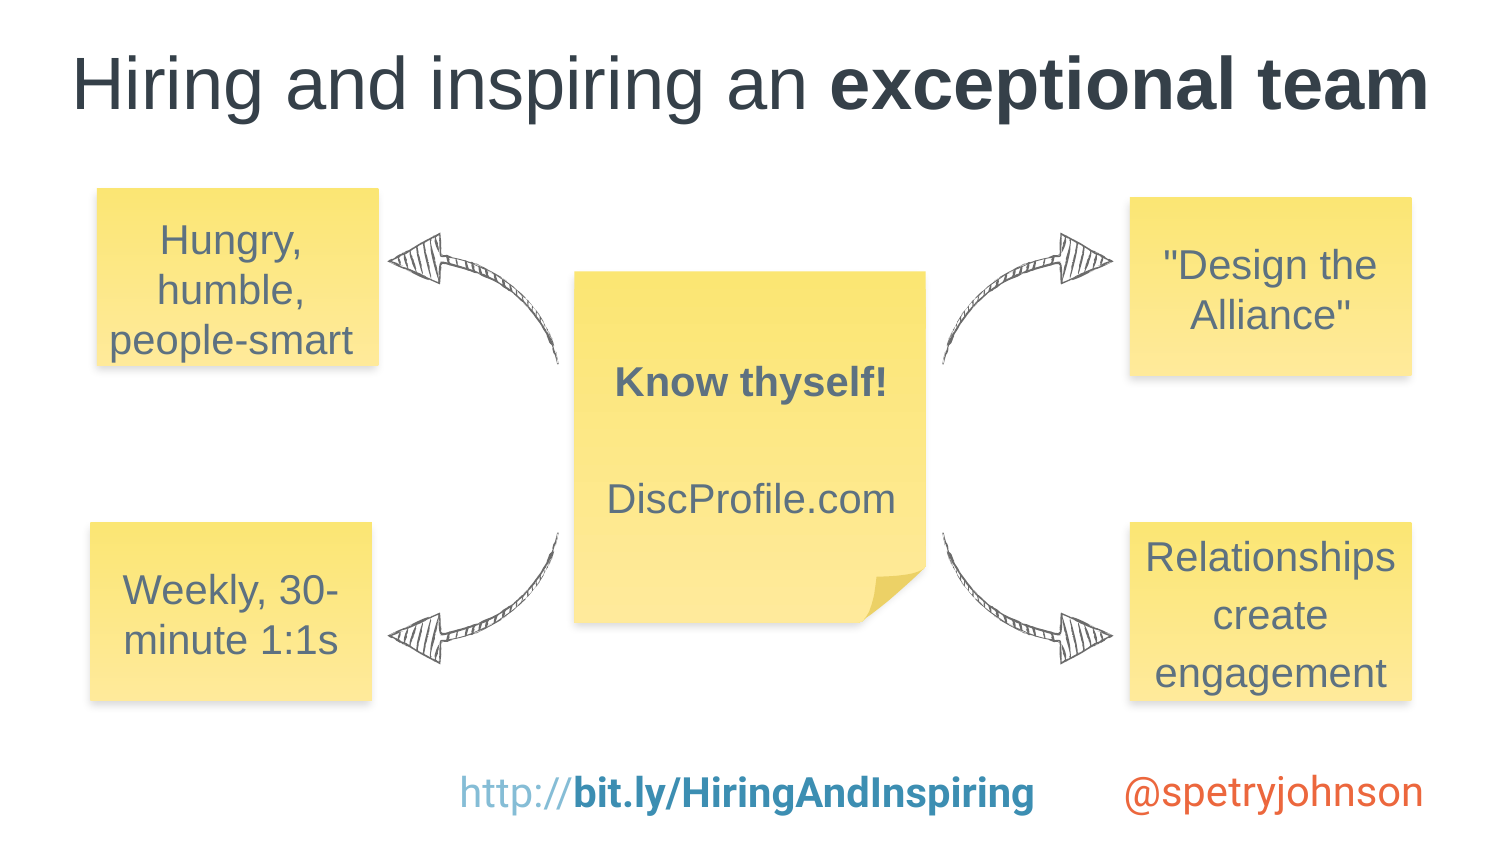

# Hiring and inspiring an exceptional team

Hungry, humble, people-smart
"Design the Alliance"

Know thyself!

DiscProfile.com

Weekly, 30-minute 1:1s
Relationships
create
engagement
@spetryjohnson
http://bit.ly/HiringAndInspiring